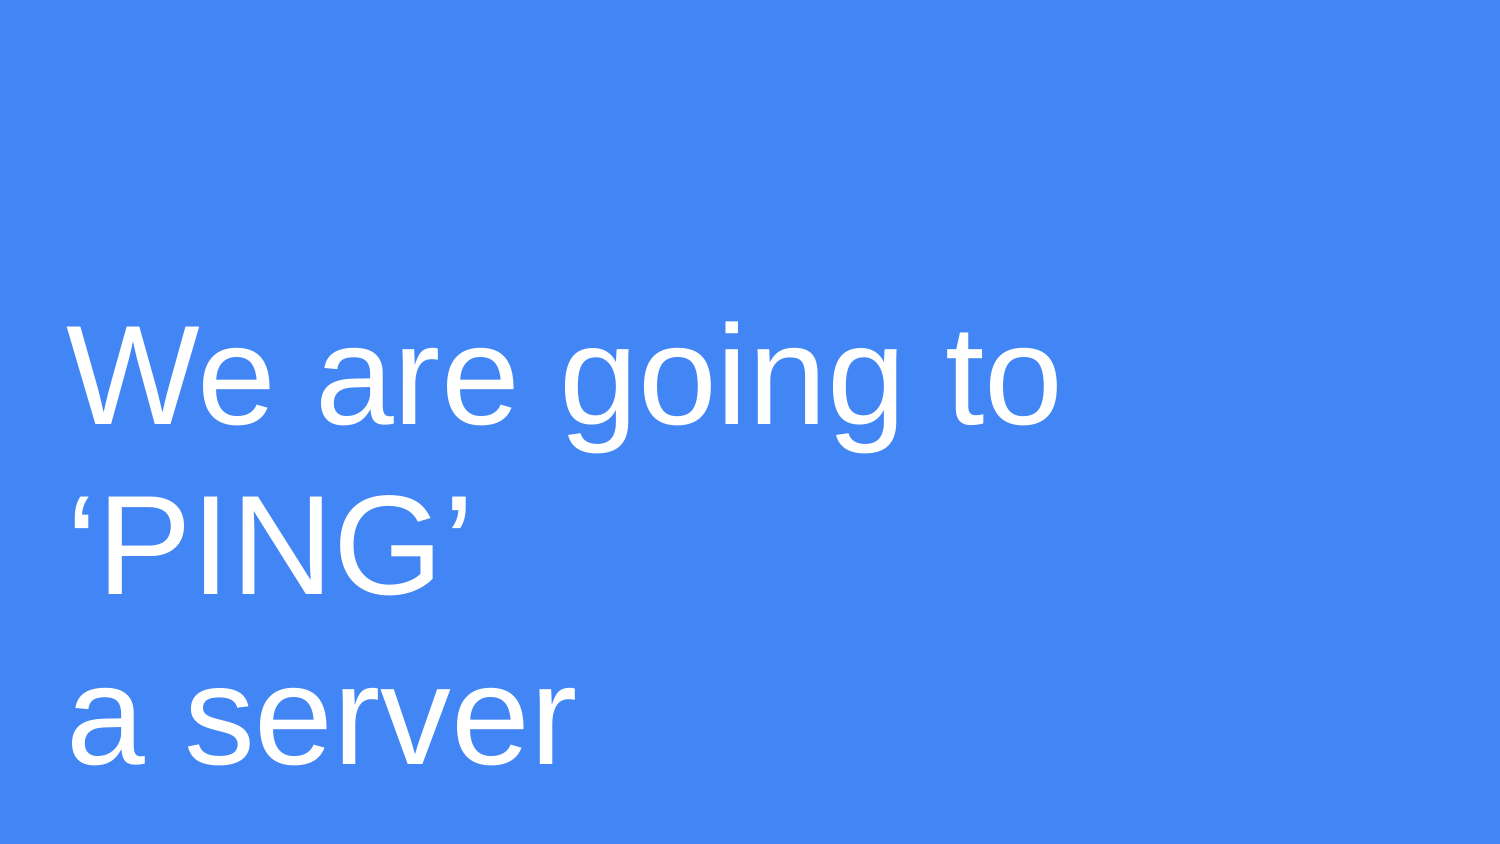

# We are going to ‘PING’ a server